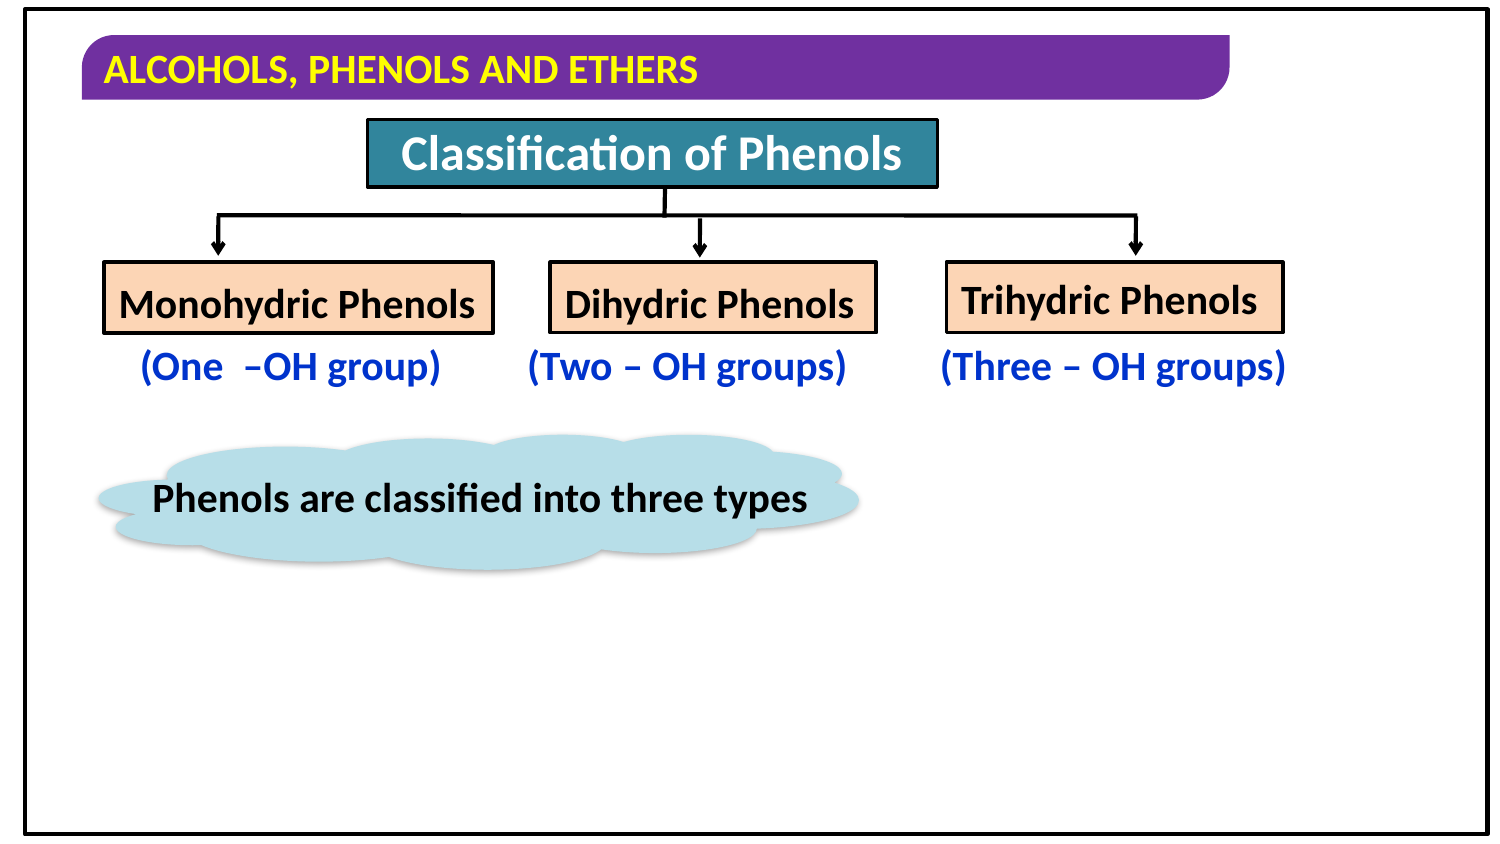

Classification of Phenols

Trihydric Phenols

Monohydric Phenols

Dihydric Phenols
(One  –OH group)
(Two – OH groups)
(Three – OH groups)

Phenols are classified into three types